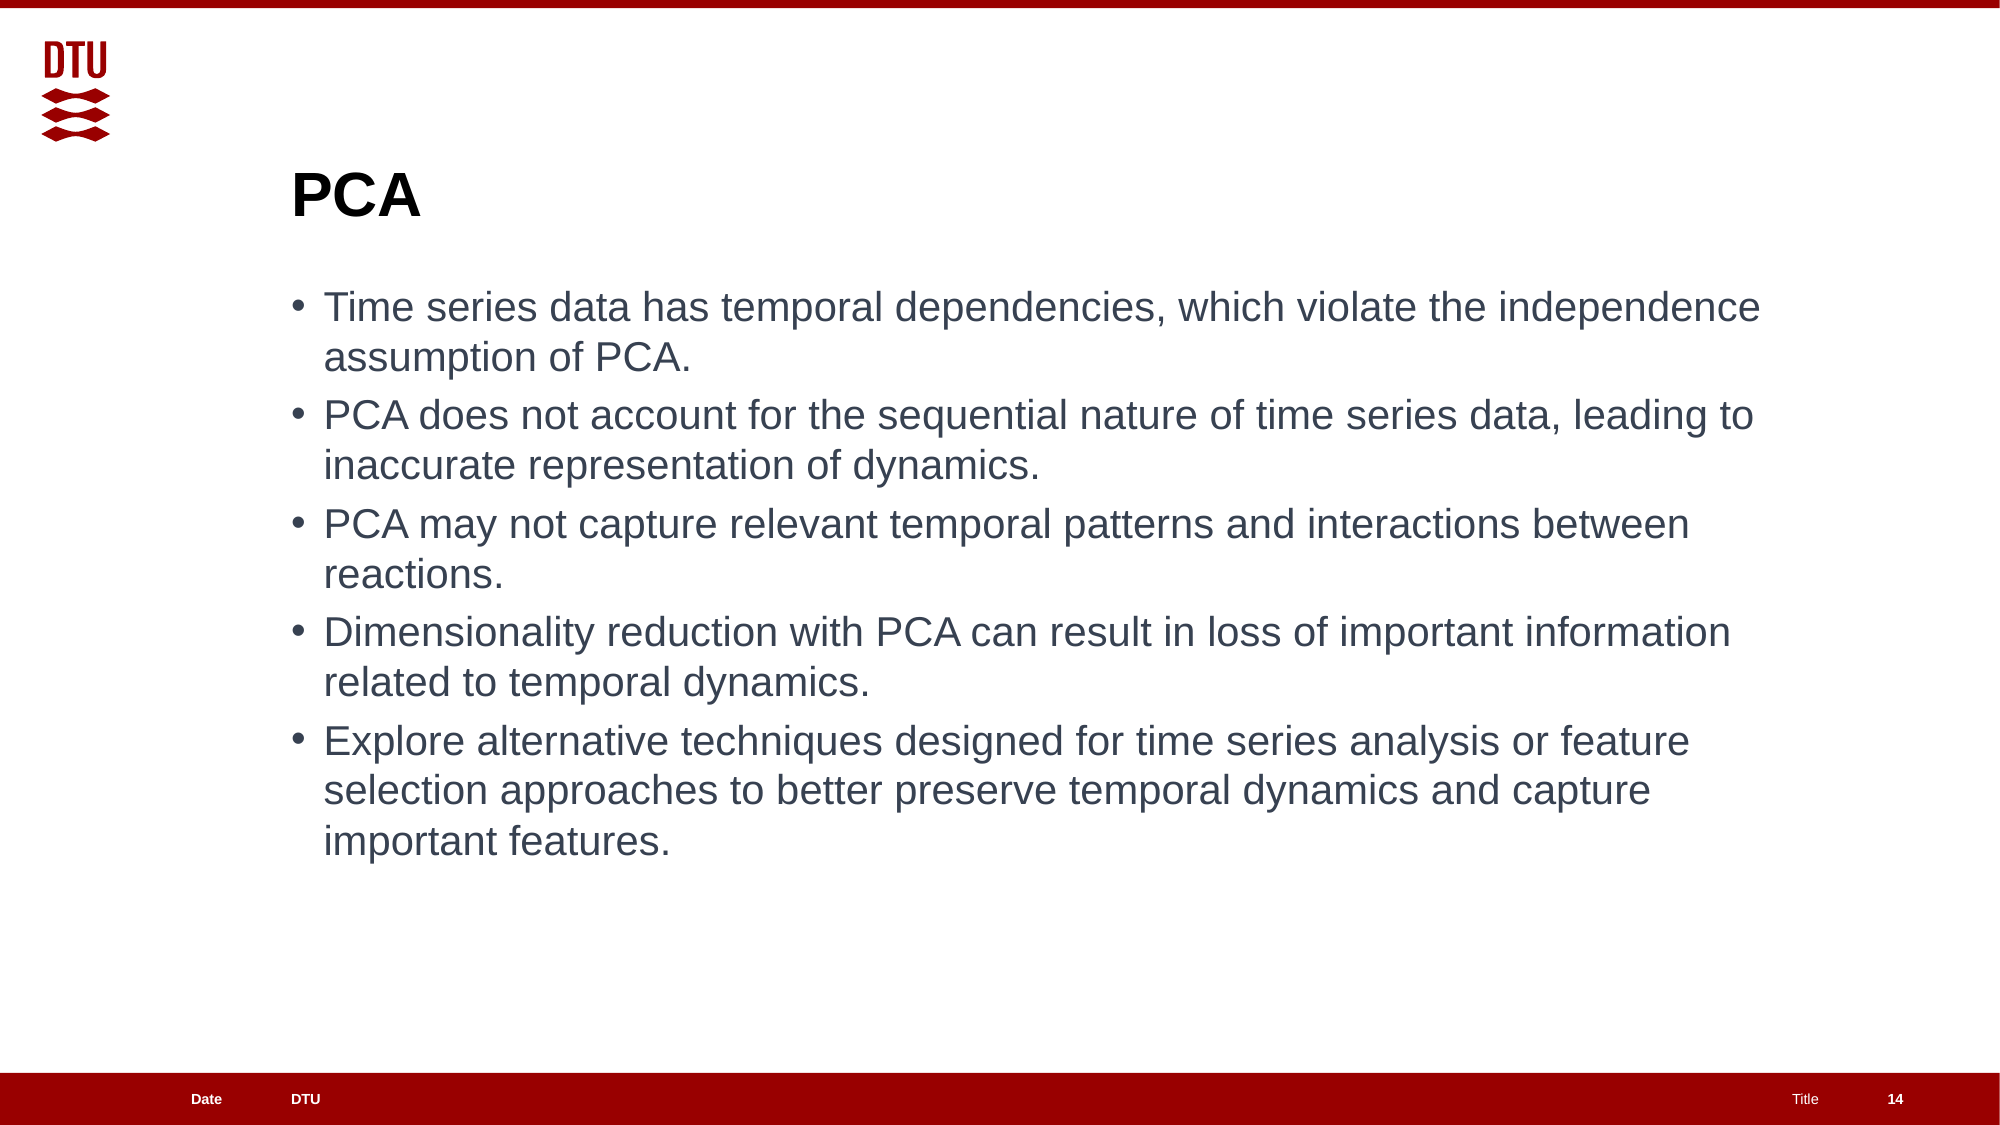

# PCA
Time series data has temporal dependencies, which violate the independence assumption of PCA.
PCA does not account for the sequential nature of time series data, leading to inaccurate representation of dynamics.
PCA may not capture relevant temporal patterns and interactions between reactions.
Dimensionality reduction with PCA can result in loss of important information related to temporal dynamics.
Explore alternative techniques designed for time series analysis or feature selection approaches to better preserve temporal dynamics and capture important features.
14